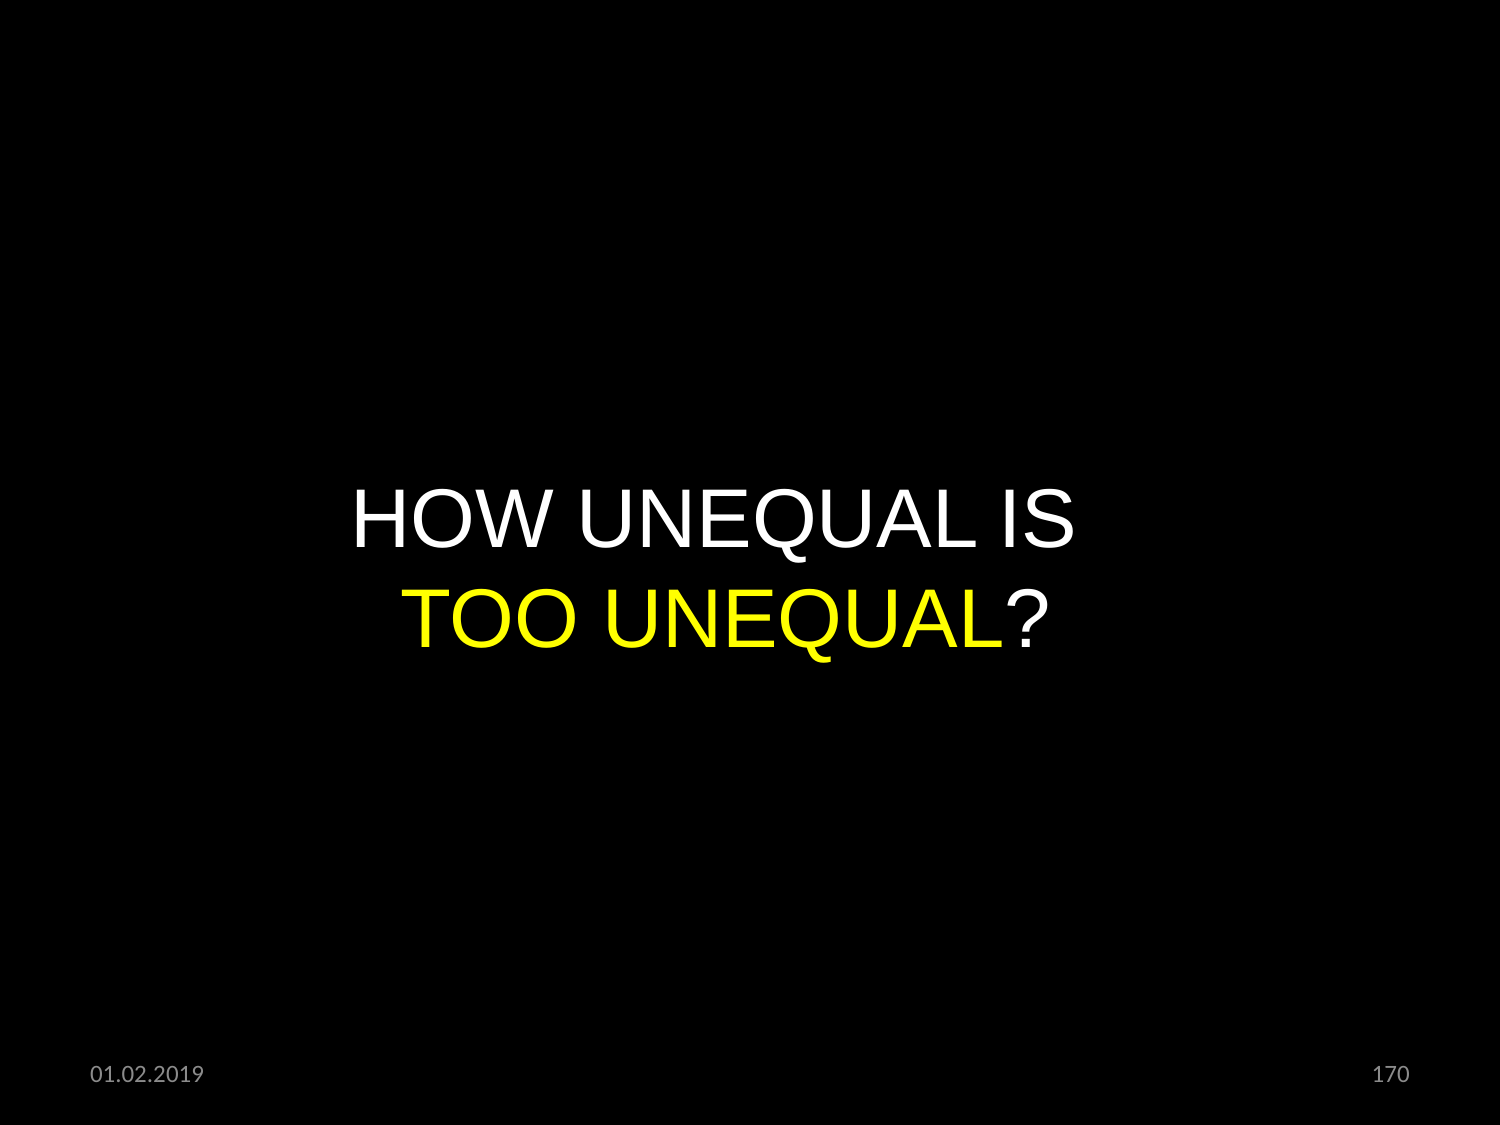

HOW UNEQUAL IS
TOO UNEQUAL?
01.02.2019
170